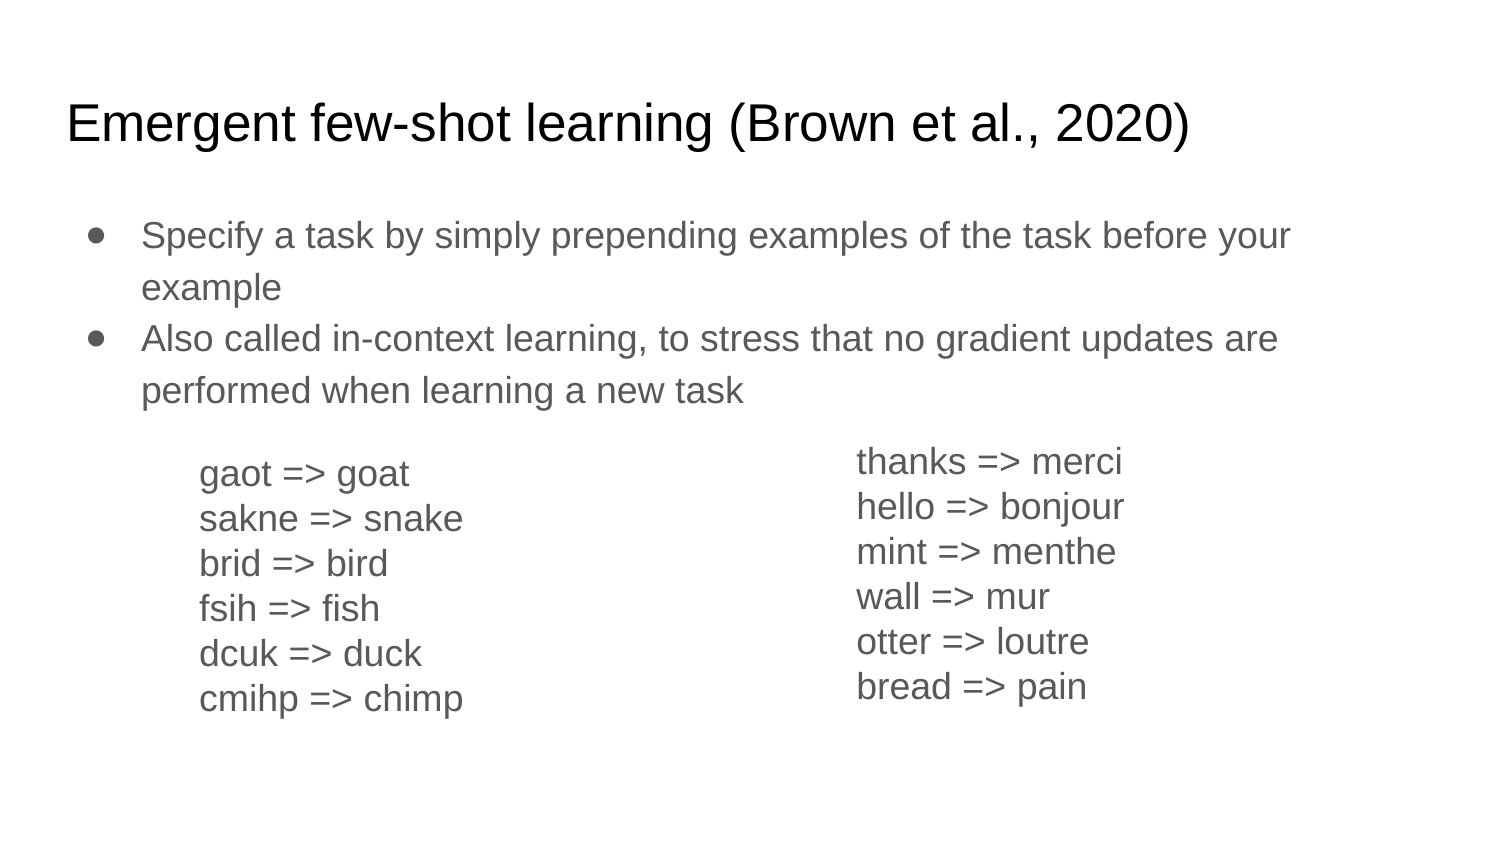

# Emergent few-shot learning (Brown et al., 2020)
Specify a task by simply prepending examples of the task before your example
Also called in-context learning, to stress that no gradient updates are performed when learning a new task
thanks => merci
hello => bonjour
mint => menthe
wall => mur
otter => loutre
bread => pain
gaot => goat
sakne => snake
brid => bird
fsih => fish
dcuk => duck
cmihp => chimp